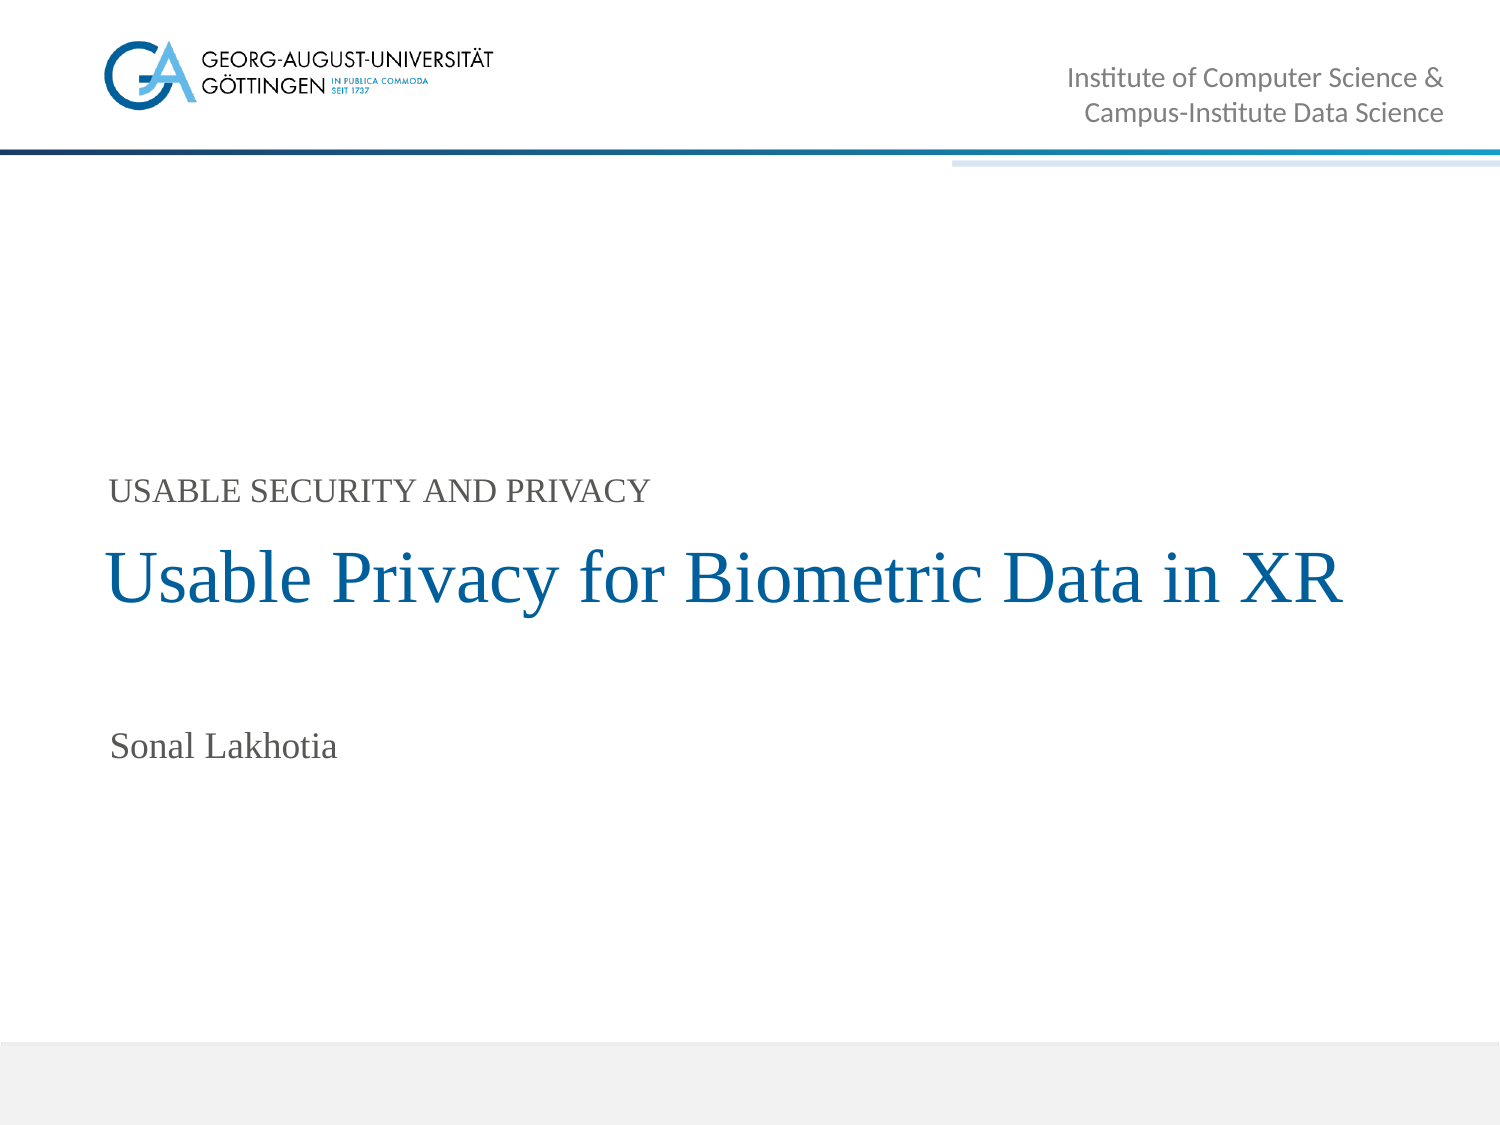

Institute of Computer Science & Campus-Institute Data Science
Usable Security And Privacy
# Usable Privacy for Biometric Data in XR
Sonal Lakhotia